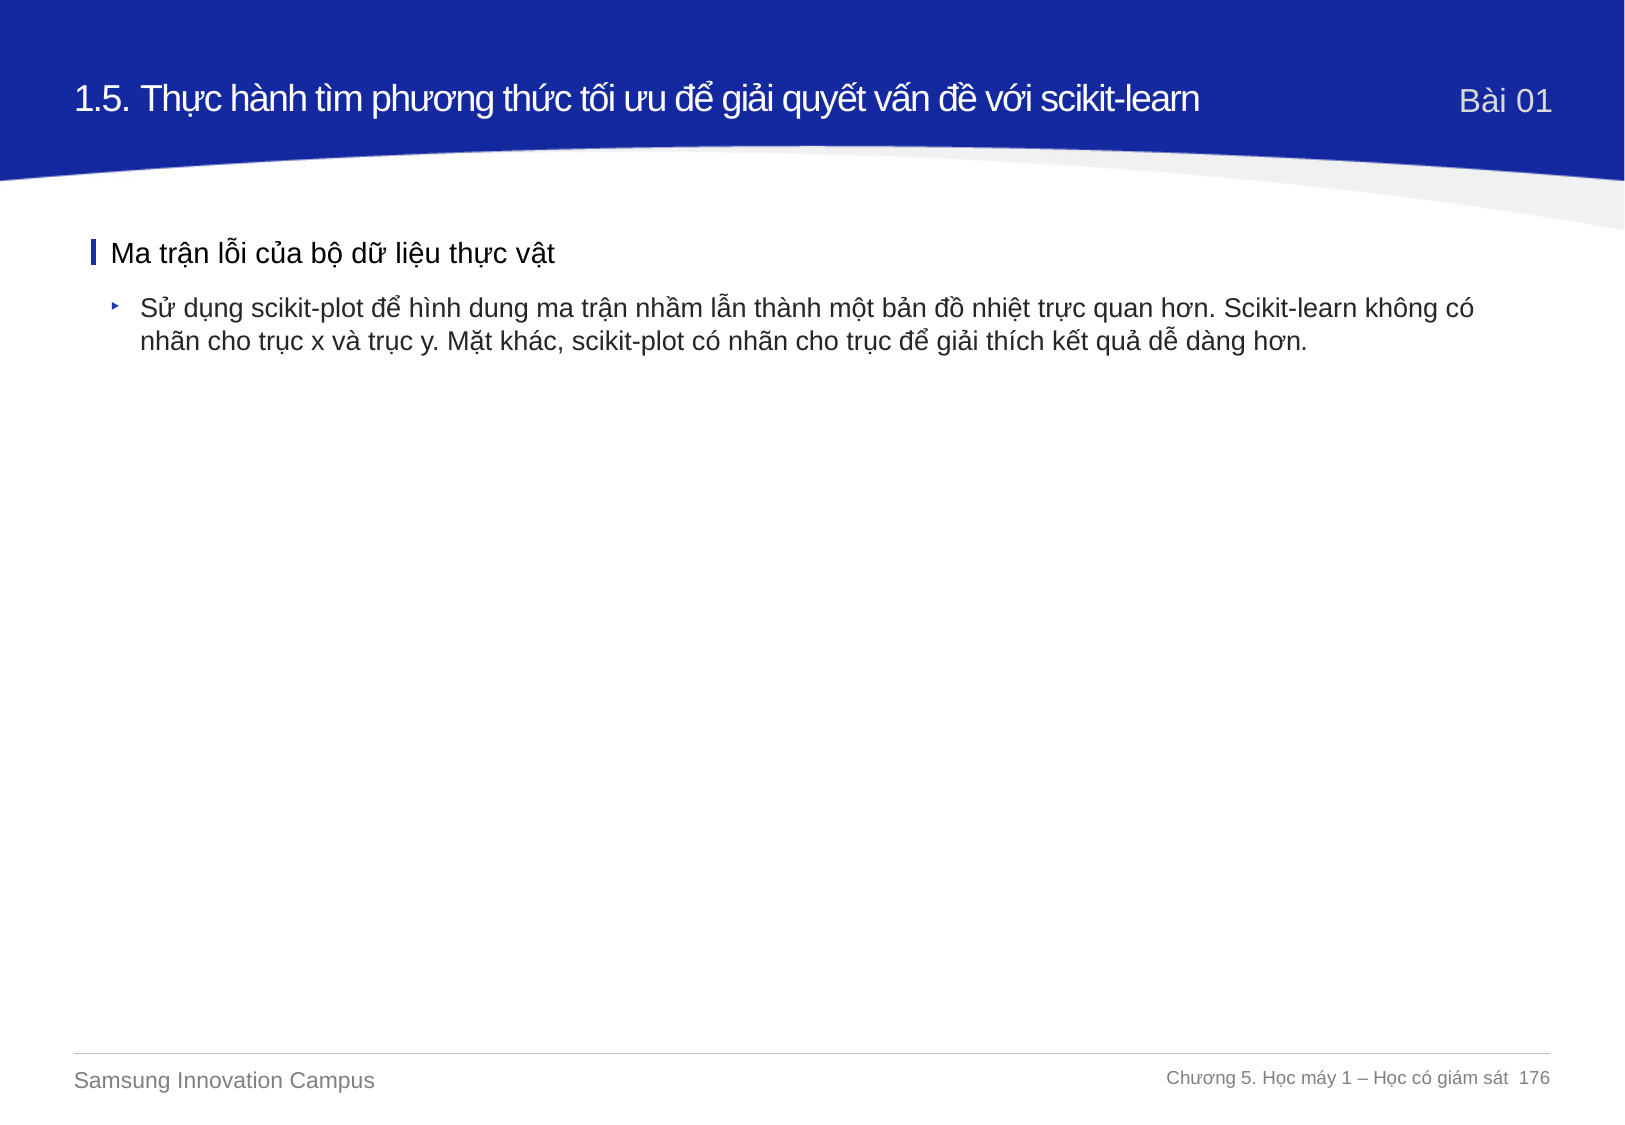

1.5. Thực hành tìm phương thức tối ưu để giải quyết vấn đề với scikit-learn
Bài 01
Ma trận lỗi của bộ dữ liệu thực vật
Sử dụng scikit-plot để hình dung ma trận nhầm lẫn thành một bản đồ nhiệt trực quan hơn. Scikit-learn không có nhãn cho trục x và trục y. Mặt khác, scikit-plot có nhãn cho trục để giải thích kết quả dễ dàng hơn.